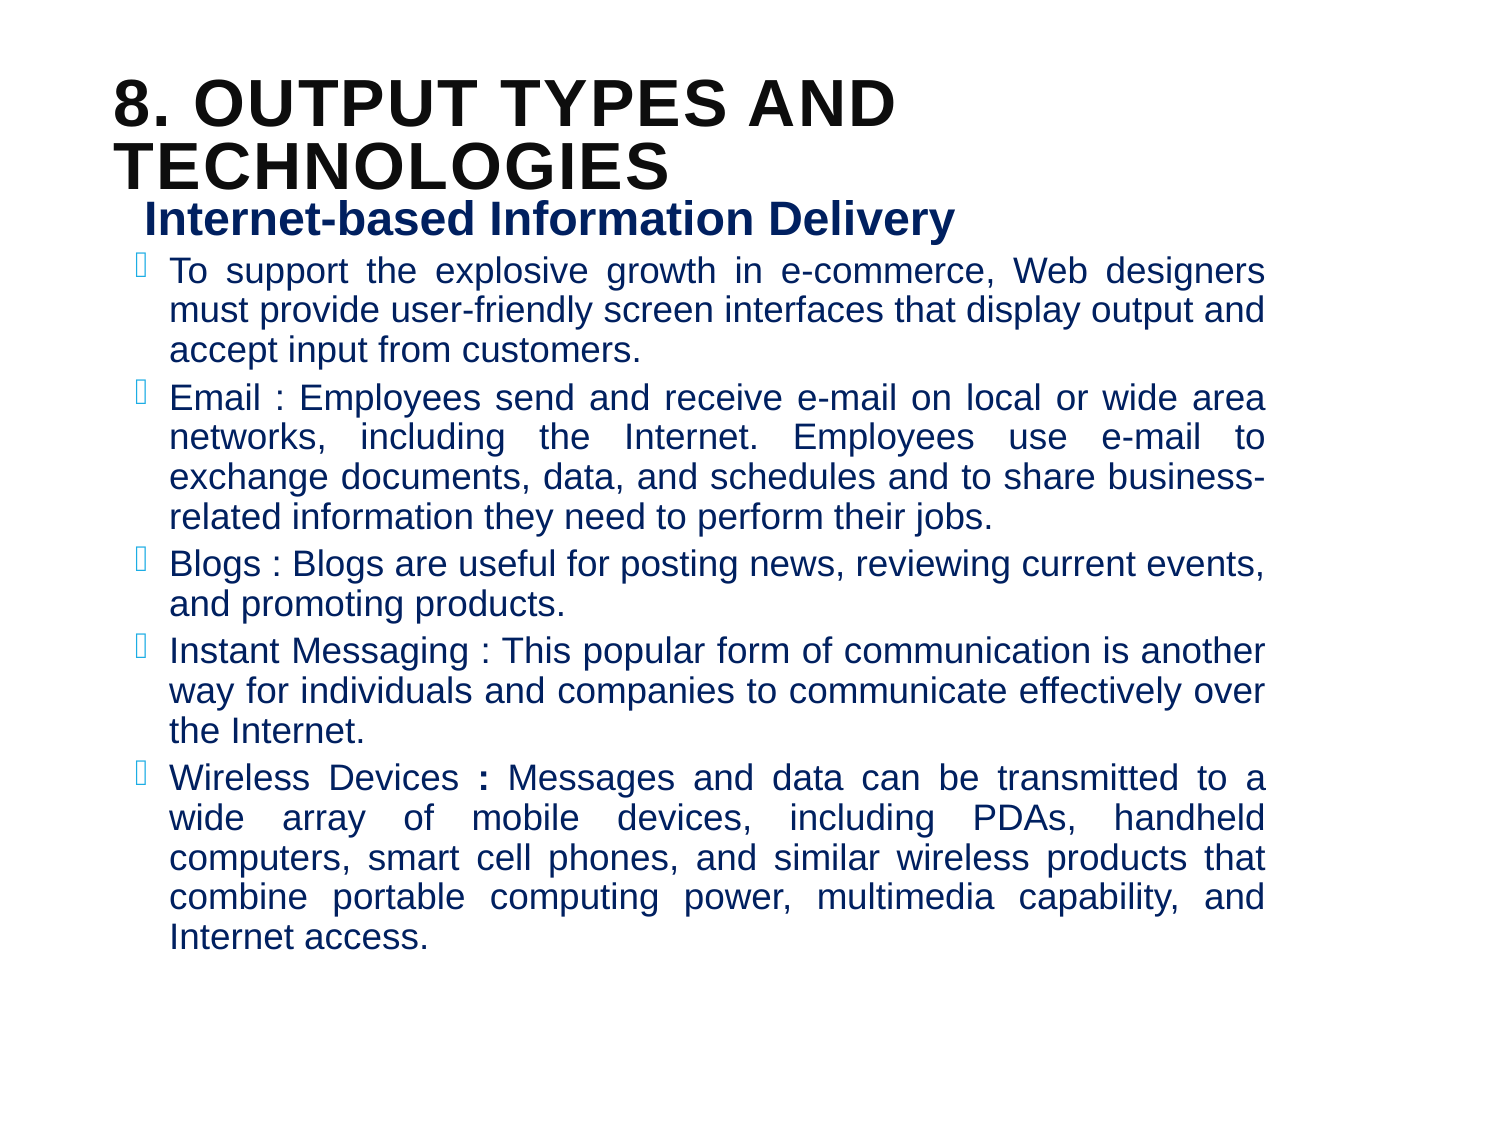

# 8. Output Types and Technologies
Internet-based Information Delivery
To support the explosive growth in e-commerce, Web designers must provide user-friendly screen interfaces that display output and accept input from customers.
Email : Employees send and receive e-mail on local or wide area networks, including the Internet. Employees use e-mail to exchange documents, data, and schedules and to share business-related information they need to perform their jobs.
Blogs : Blogs are useful for posting news, reviewing current events, and promoting products.
Instant Messaging : This popular form of communication is another way for individuals and companies to communicate effectively over the Internet.
Wireless Devices : Messages and data can be transmitted to a wide array of mobile devices, including PDAs, handheld computers, smart cell phones, and similar wireless products that combine portable computing power, multimedia capability, and Internet access.